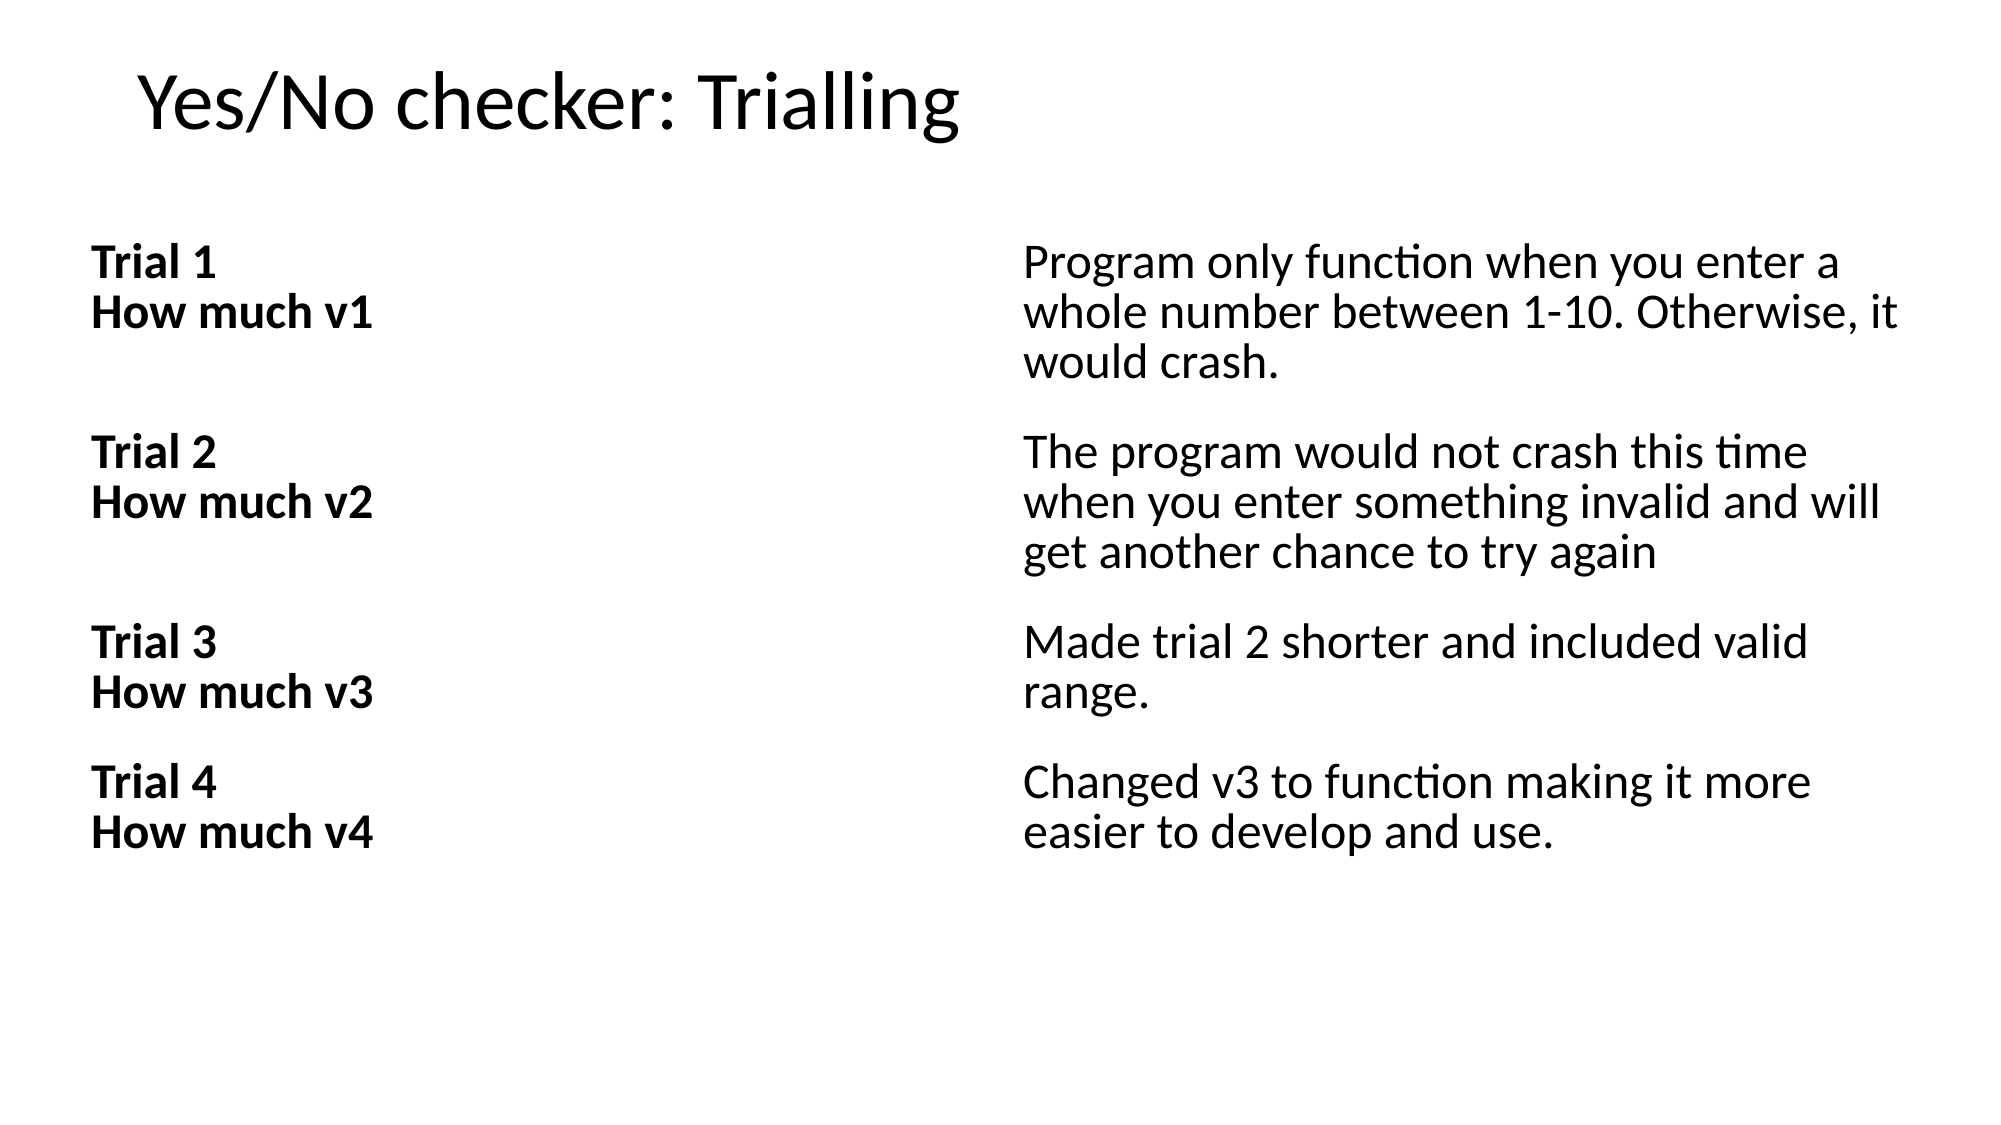

# Yes/No checker: Trialling
| Trial 1 How much v1 | Program only function when you enter a whole number between 1-10. Otherwise, it would crash. |
| --- | --- |
| Trial 2 How much v2 | The program would not crash this time when you enter something invalid and will get another chance to try again |
| Trial 3 How much v3 | Made trial 2 shorter and included valid range. |
| Trial 4 How much v4 | Changed v3 to function making it more easier to develop and use. |